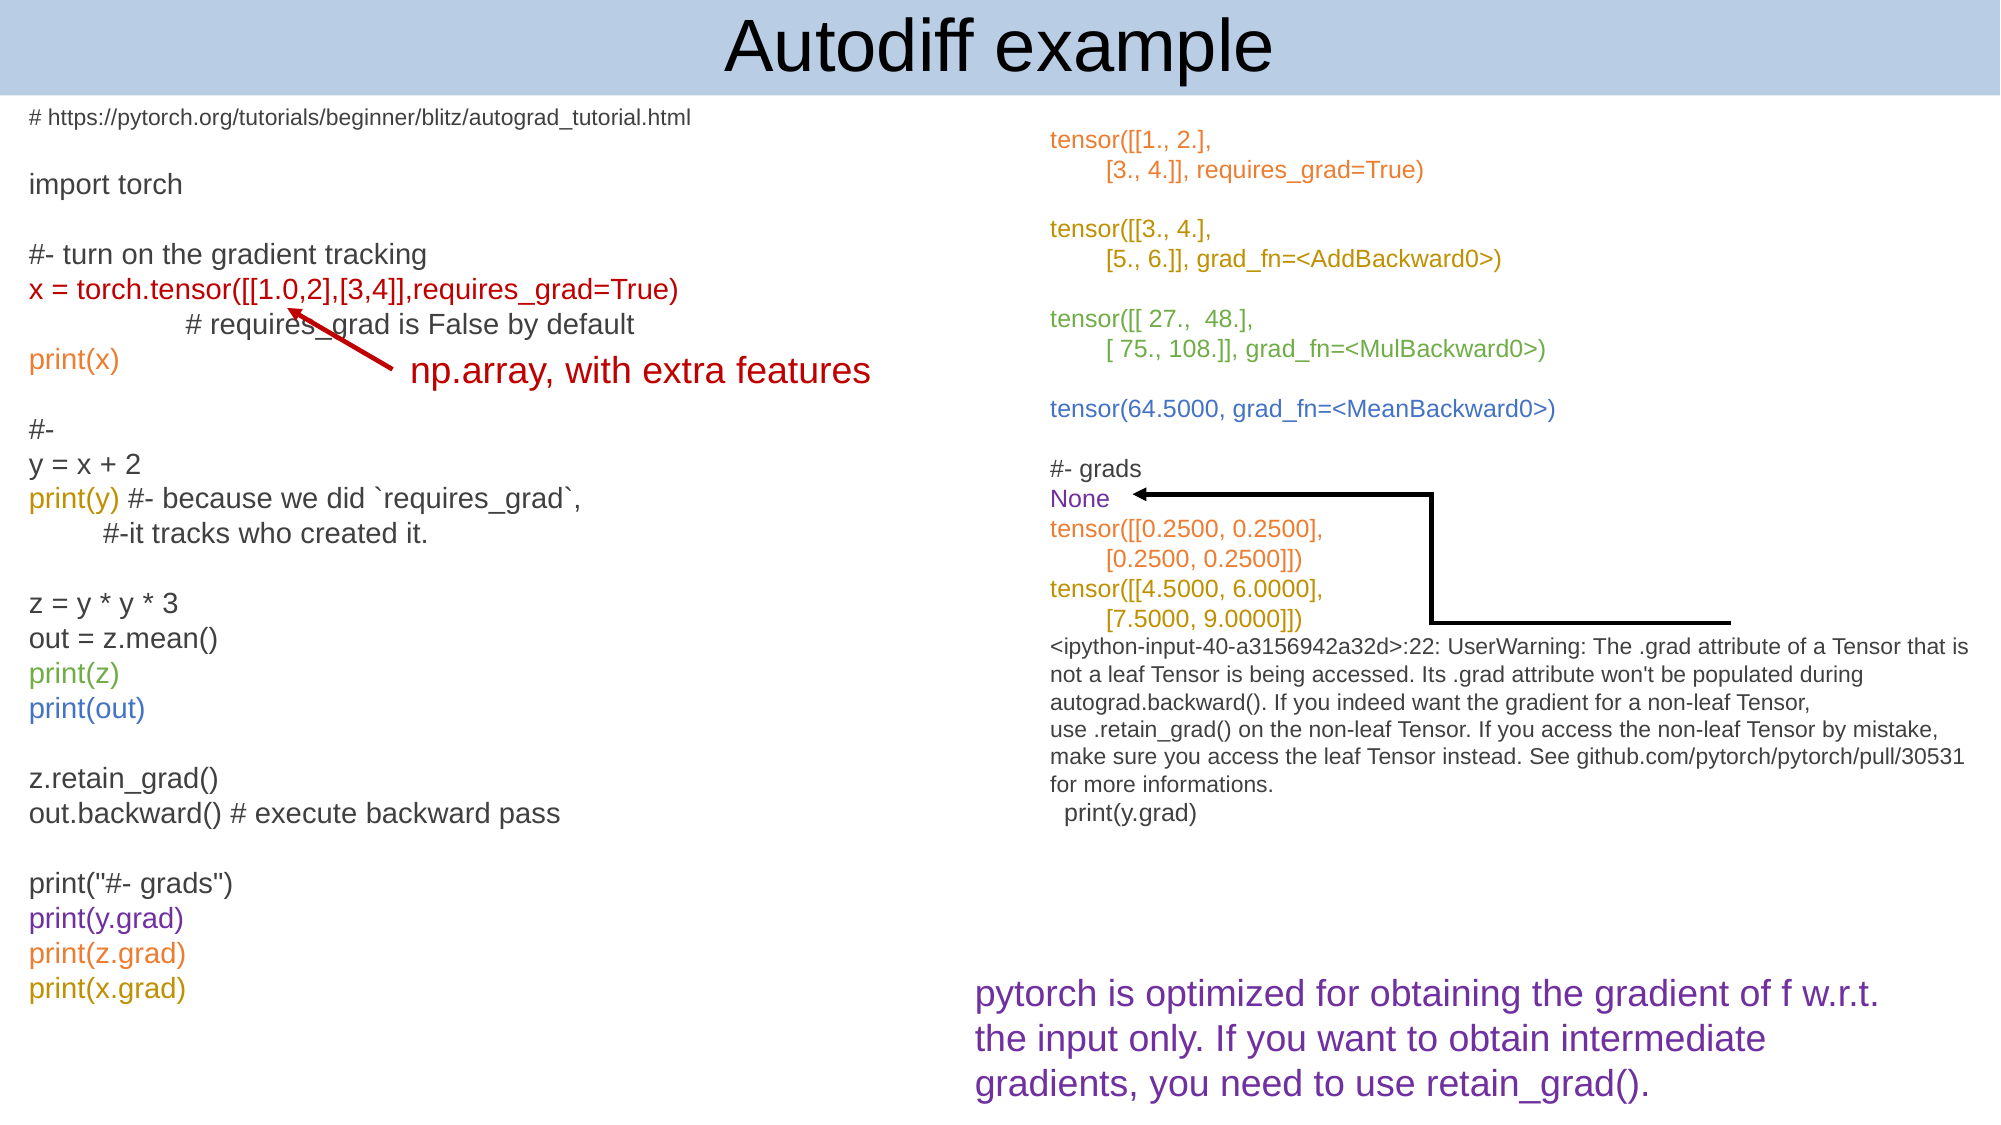

# Autodiff example
84
# https://pytorch.org/tutorials/beginner/blitz/autograd_tutorial.html

import torch

#- turn on the gradient tracking
x = torch.tensor([[1.0,2],[3,4]],requires_grad=True)
                   # requires_grad is False by default
print(x)

#-
y = x + 2
print(y) #- because we did `requires_grad`,
         #-it tracks who created it.

z = y * y * 3
out = z.mean()
print(z)
print(out)

z.retain_grad()
out.backward() # execute backward pass

print("#- grads")
print(y.grad)
print(z.grad)
print(x.grad)
tensor([[1., 2.],
        [3., 4.]], requires_grad=True)

tensor([[3., 4.],
        [5., 6.]], grad_fn=<AddBackward0>)

tensor([[ 27.,  48.],
        [ 75., 108.]], grad_fn=<MulBackward0>)

tensor(64.5000, grad_fn=<MeanBackward0>)

#- grads
None
tensor([[0.2500, 0.2500],
        [0.2500, 0.2500]])
tensor([[4.5000, 6.0000],
        [7.5000, 9.0000]])
<ipython-input-40-a3156942a32d>:22: UserWarning: The .grad attribute of a Tensor that is not a leaf Tensor is being accessed. Its .grad attribute won't be populated during autograd.backward(). If you indeed want the gradient for a non-leaf Tensor, use .retain_grad() on the non-leaf Tensor. If you access the non-leaf Tensor by mistake, make sure you access the leaf Tensor instead. See github.com/pytorch/pytorch/pull/30531 for more informations.
  print(y.grad)
np.array, with extra features
pytorch is optimized for obtaining the gradient of f w.r.t. the input only. If you want to obtain intermediate gradients, you need to use retain_grad().